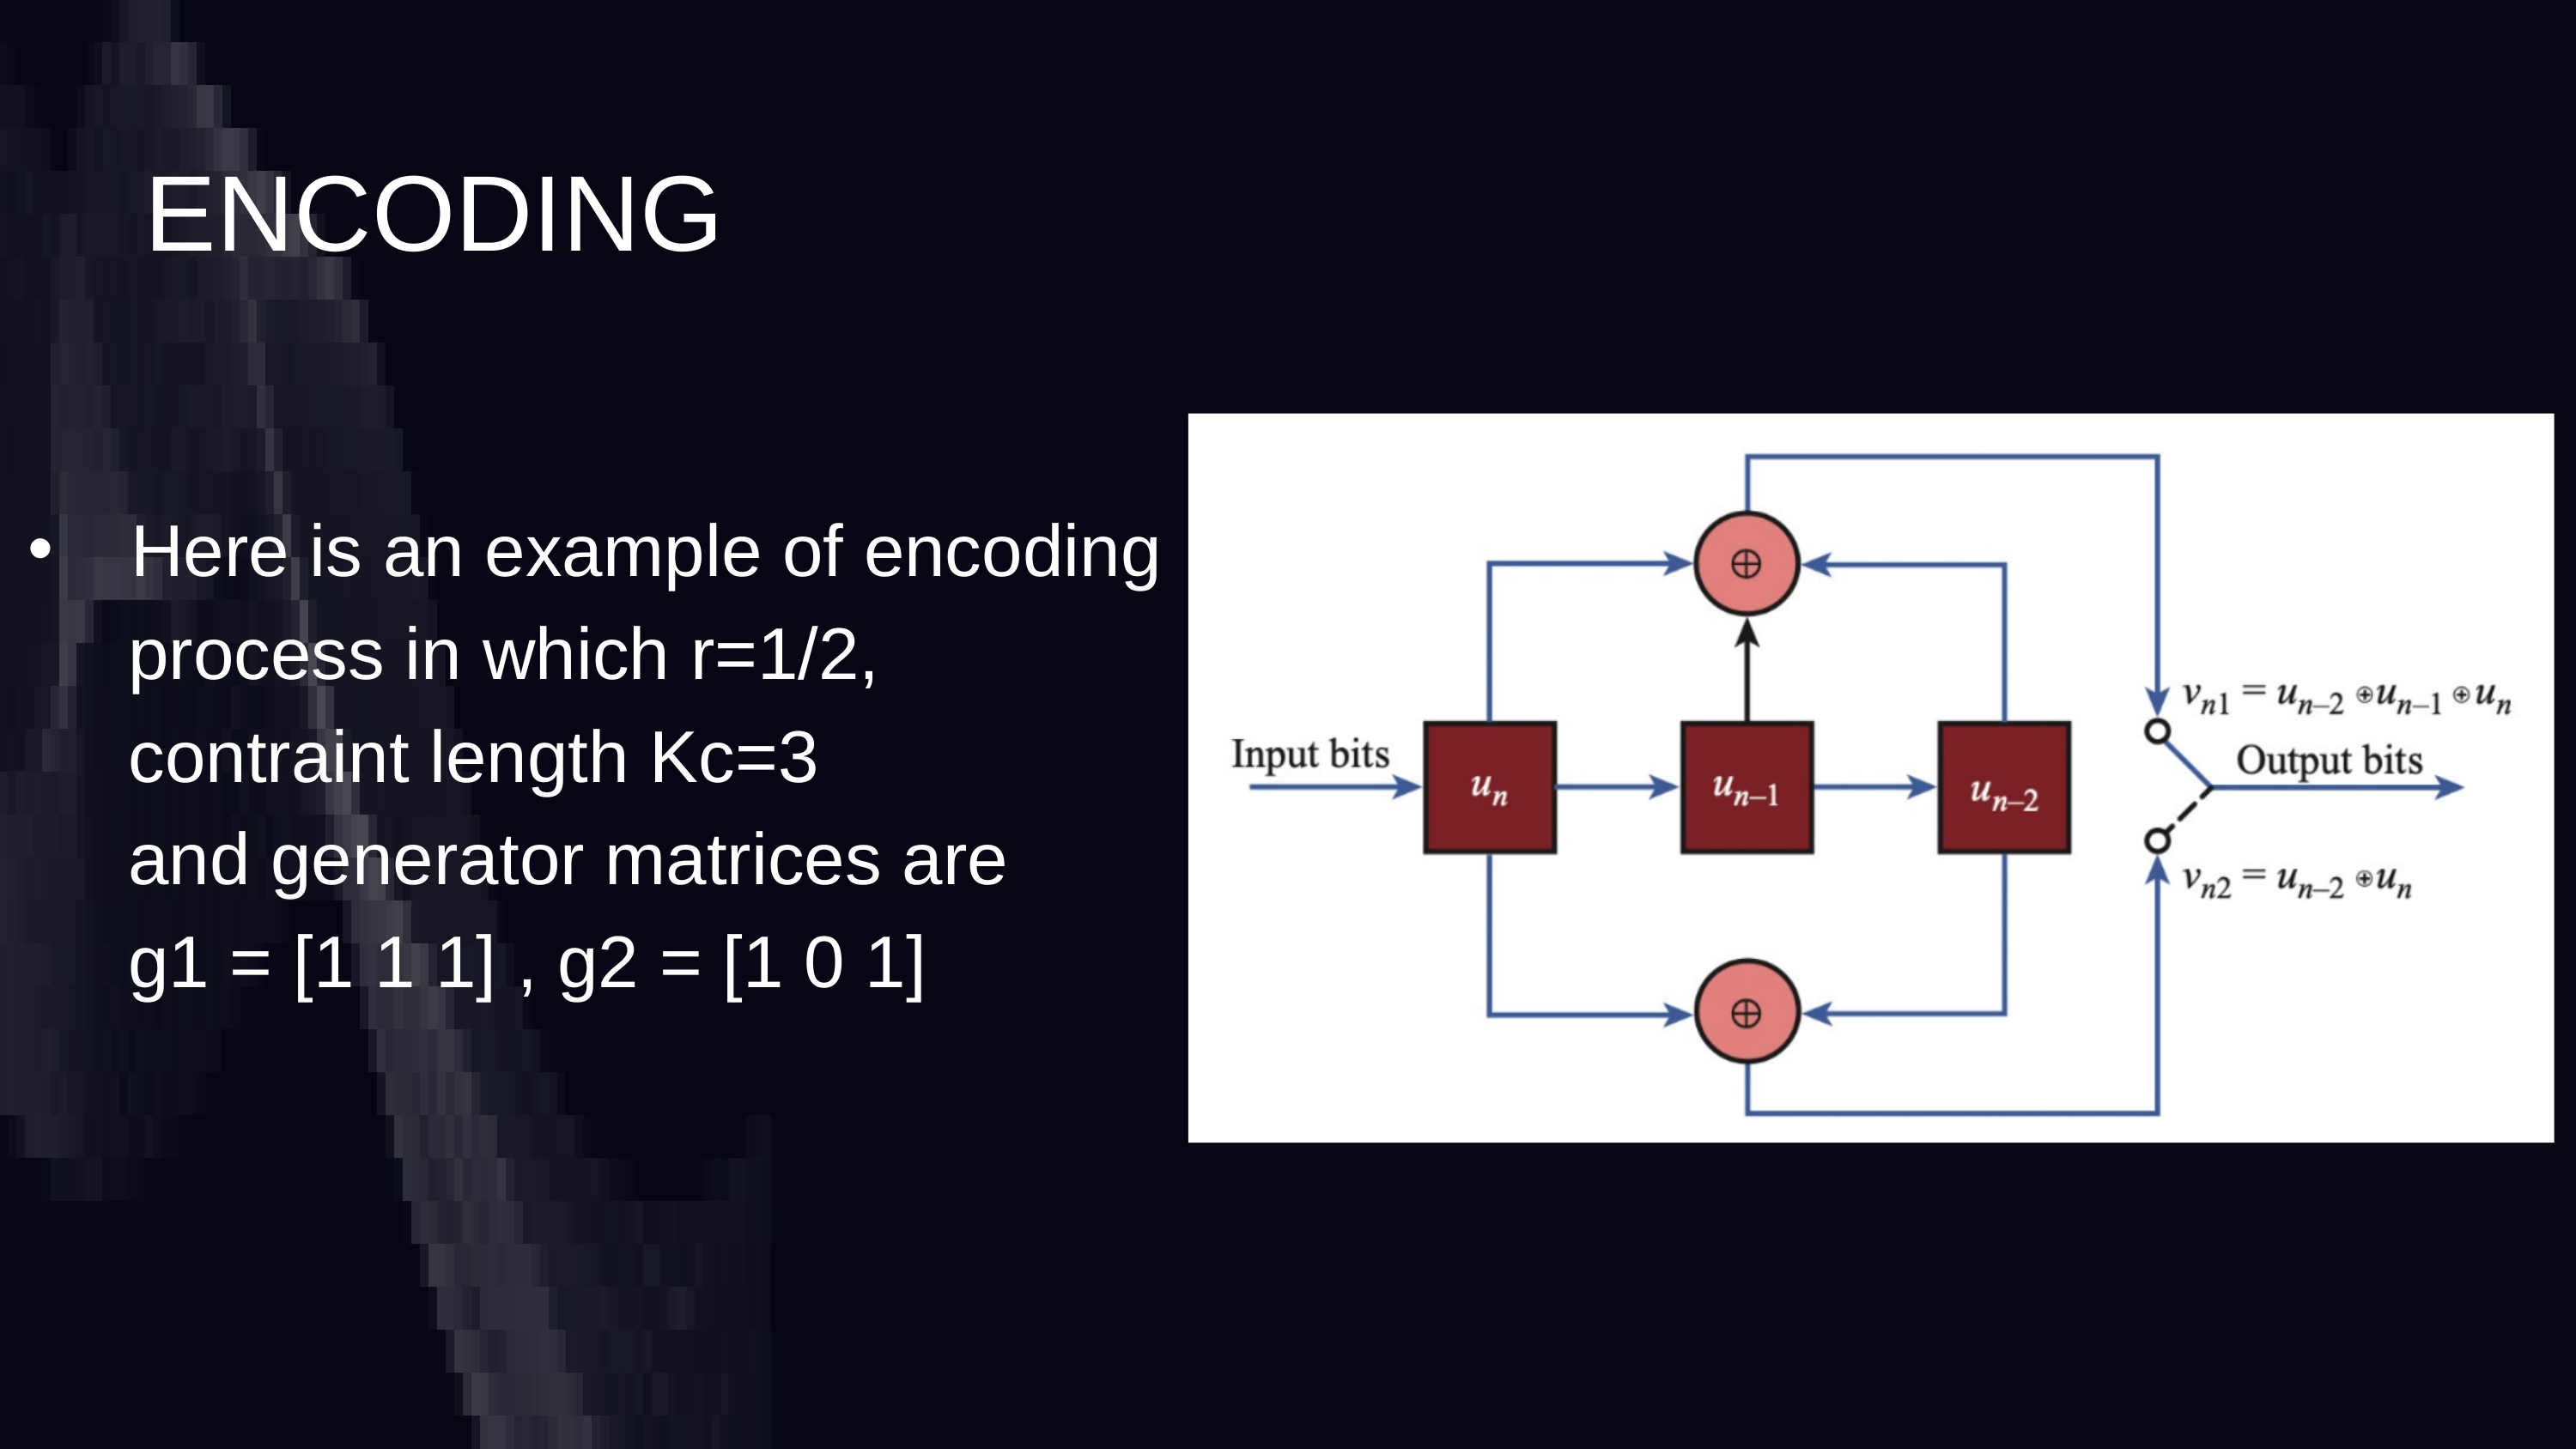

ENCODING

  Here is an example of encoding
        process in which r=1/2,
        contraint length Kc=3
        and generator matrices are
        g1 = [1 1 1] , g2 = [1 0 1]